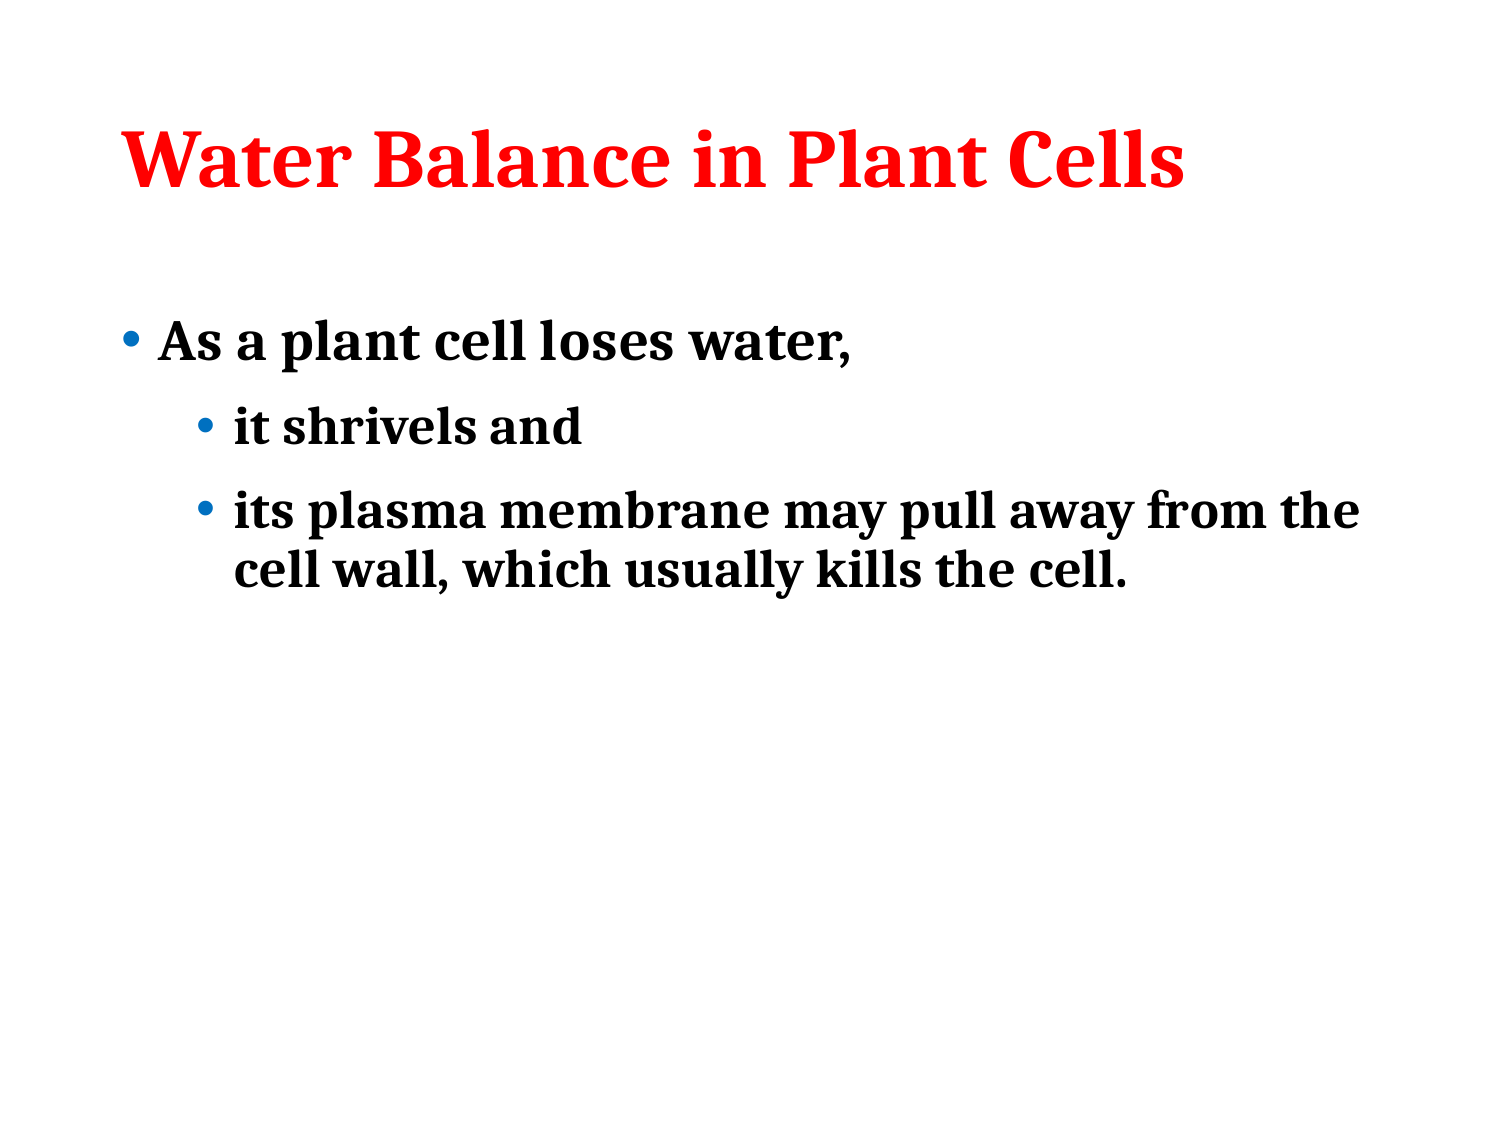

# Water Balance in Plant Cells
As a plant cell loses water,
it shrivels and
its plasma membrane may pull away from the cell wall, which usually kills the cell.